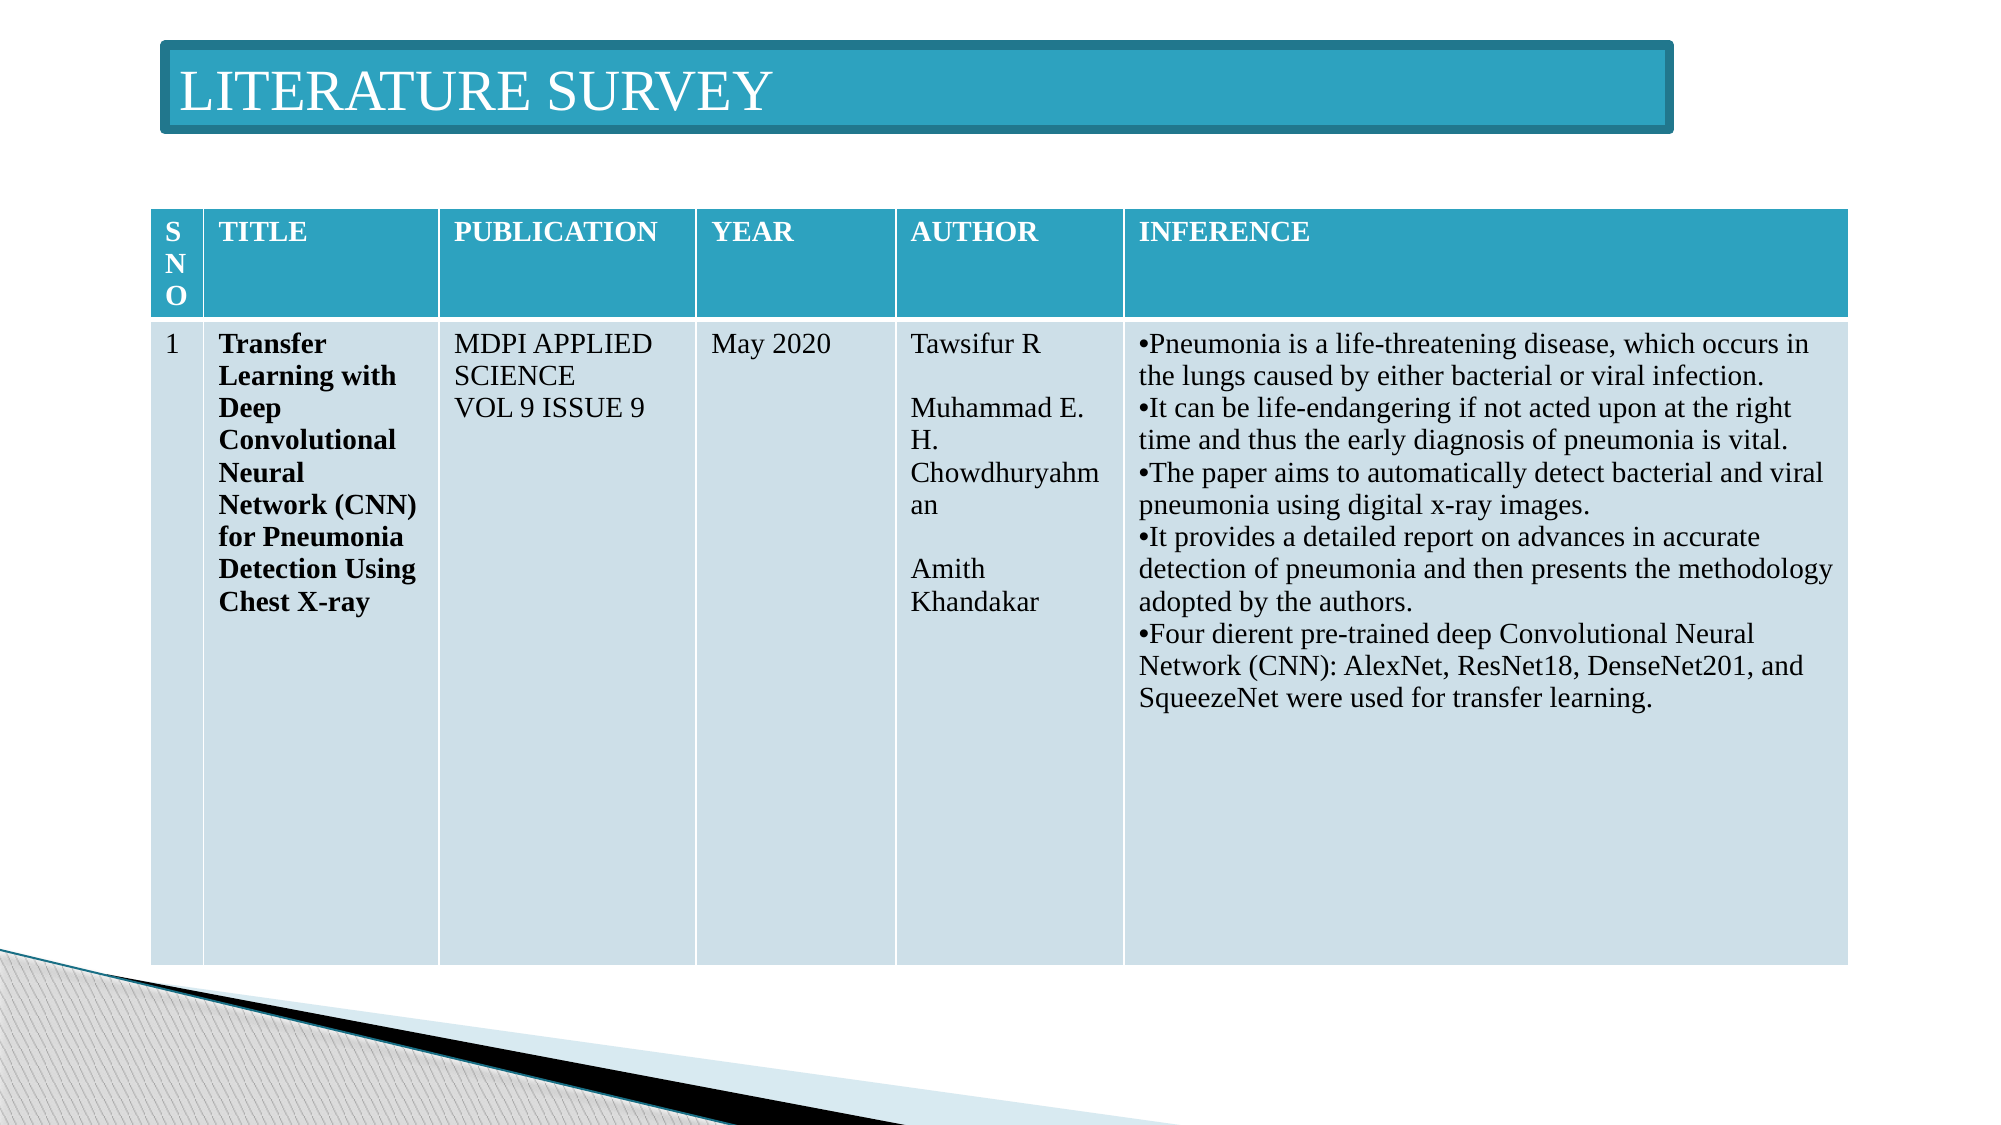

LITERATURE SURVEY
| SNO | TITLE | PUBLICATION | YEAR | AUTHOR | INFERENCE |
| --- | --- | --- | --- | --- | --- |
| 1 | Transfer Learning with Deep Convolutional Neural Network (CNN) for Pneumonia Detection Using Chest X-ray | MDPI APPLIED SCIENCE VOL 9 ISSUE 9 | May 2020 | Tawsifur R Muhammad E. H. Chowdhuryahman Amith Khandakar | Pneumonia is a life-threatening disease, which occurs in the lungs caused by either bacterial or viral infection. It can be life-endangering if not acted upon at the right time and thus the early diagnosis of pneumonia is vital. The paper aims to automatically detect bacterial and viral pneumonia using digital x-ray images. It provides a detailed report on advances in accurate detection of pneumonia and then presents the methodology adopted by the authors. Four dierent pre-trained deep Convolutional Neural Network (CNN): AlexNet, ResNet18, DenseNet201, and SqueezeNet were used for transfer learning. |